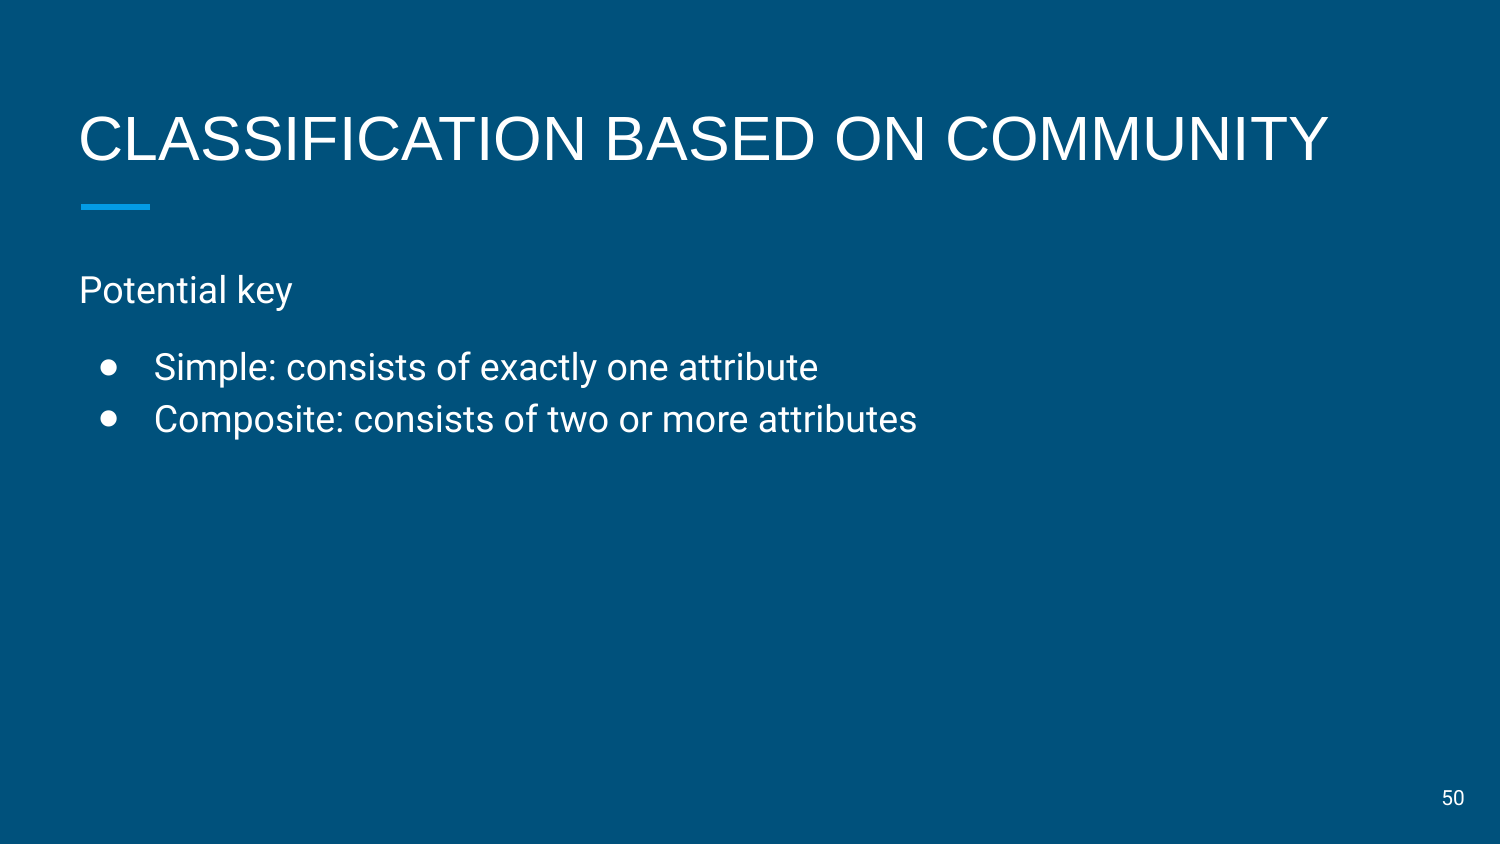

# CLASSIFICATION BASED ON COMMUNITY
Potential key
Simple: consists of exactly one attribute
Composite: consists of two or more attributes

50